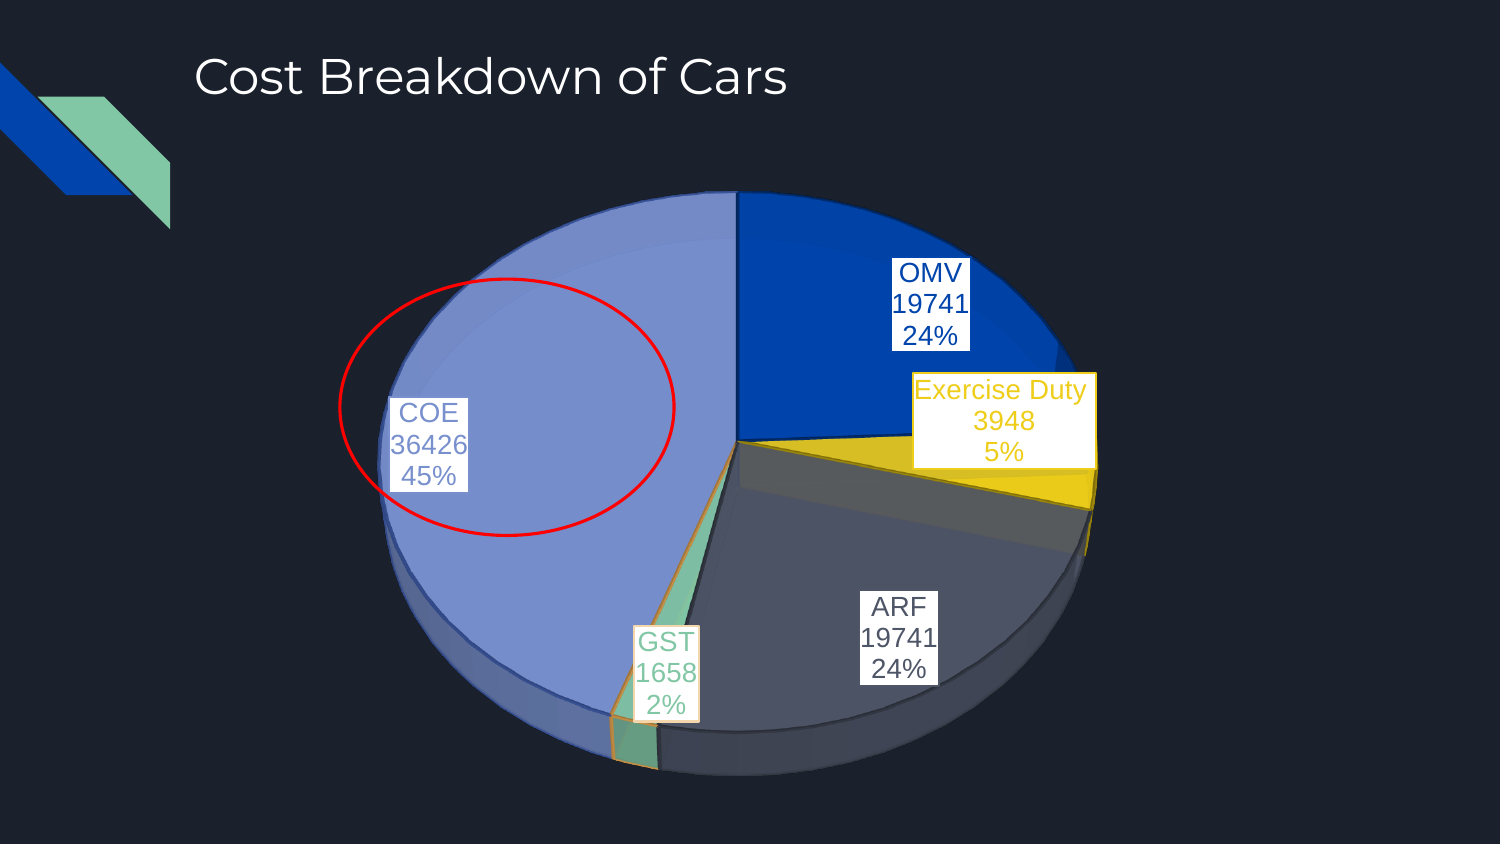

# Cost Breakdown of Cars

[unsupported chart]